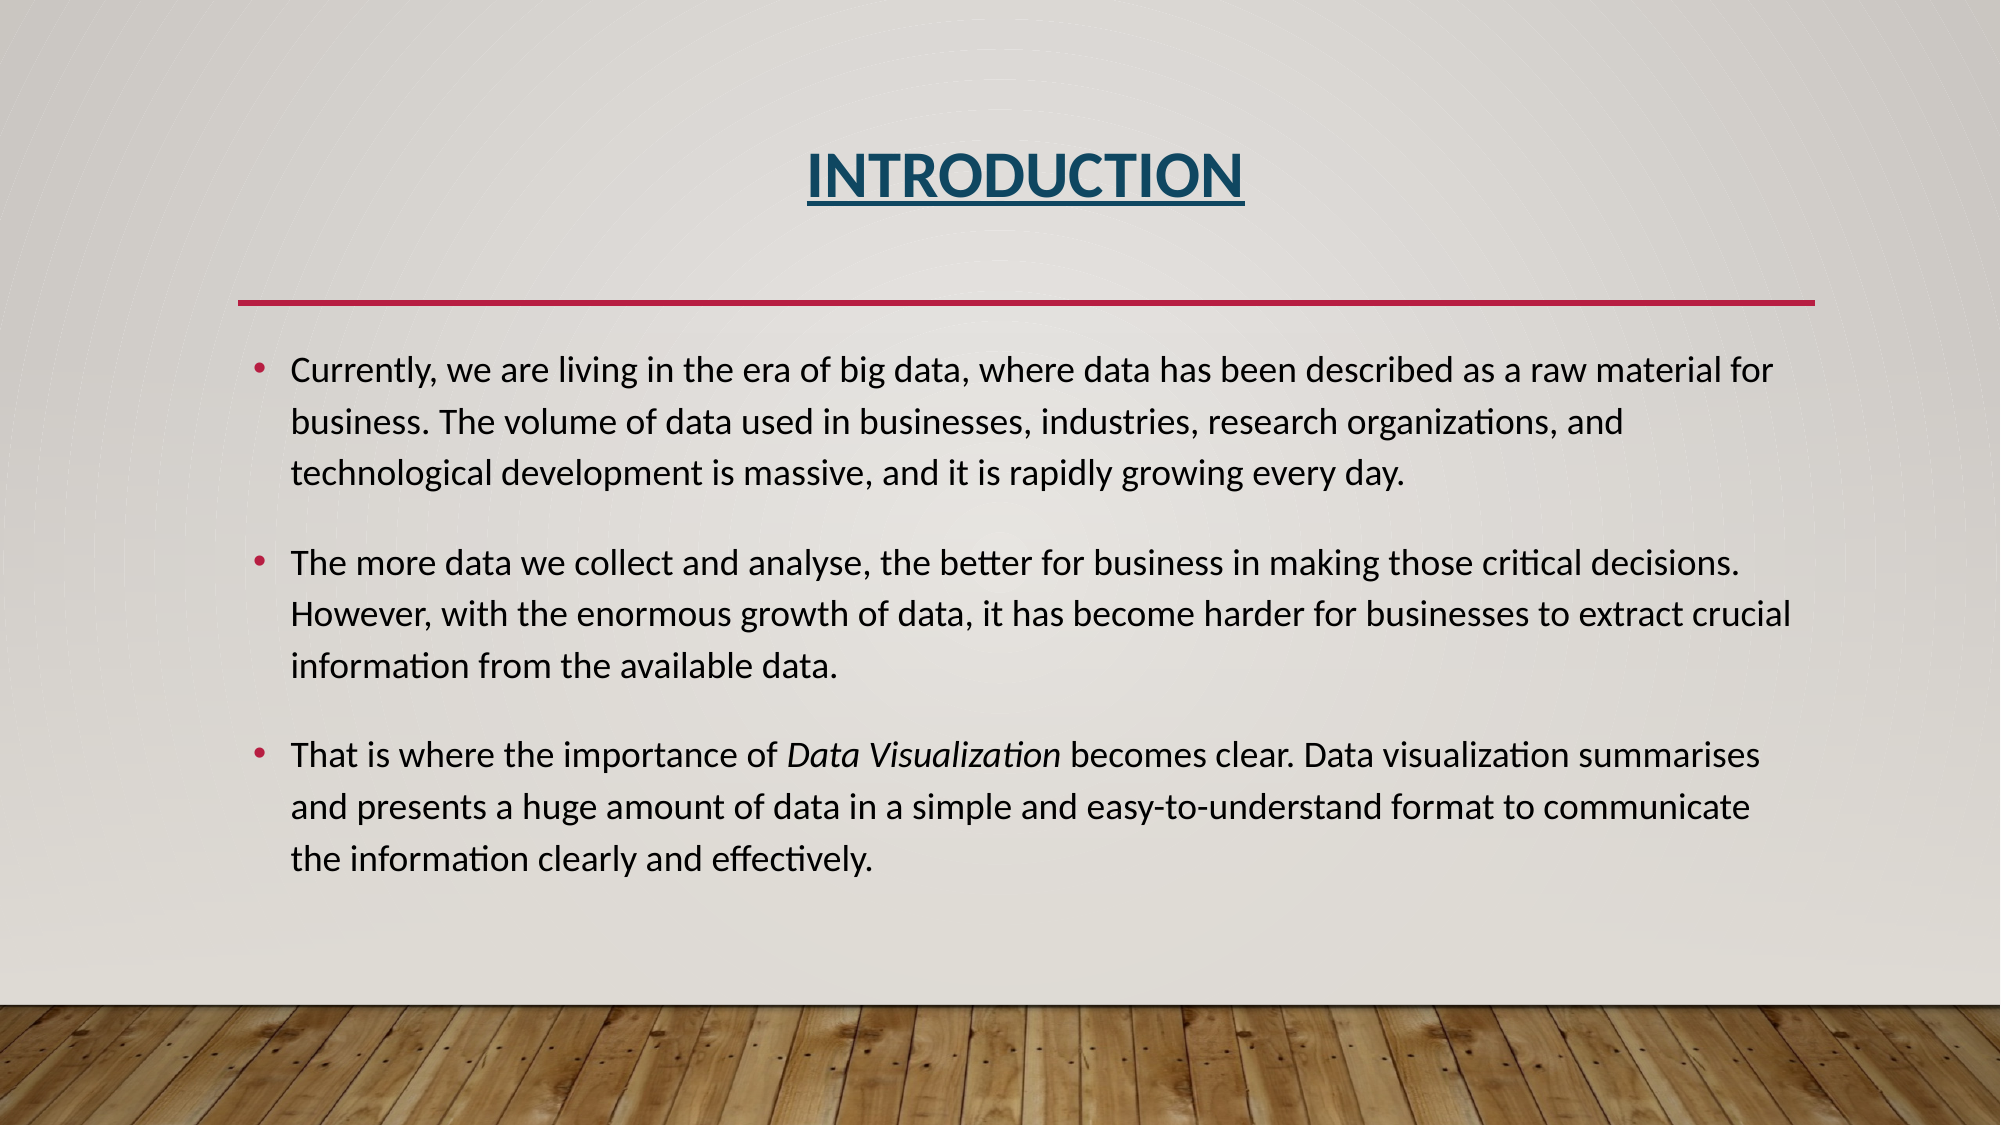

# Introduction
Currently, we are living in the era of big data, where data has been described as a raw material for business. The volume of data used in businesses, industries, research organizations, and technological development is massive, and it is rapidly growing every day.
The more data we collect and analyse, the better for business in making those critical decisions. However, with the enormous growth of data, it has become harder for businesses to extract crucial information from the available data.
That is where the importance of Data Visualization becomes clear. Data visualization summarises and presents a huge amount of data in a simple and easy-to-understand format to communicate the information clearly and effectively.